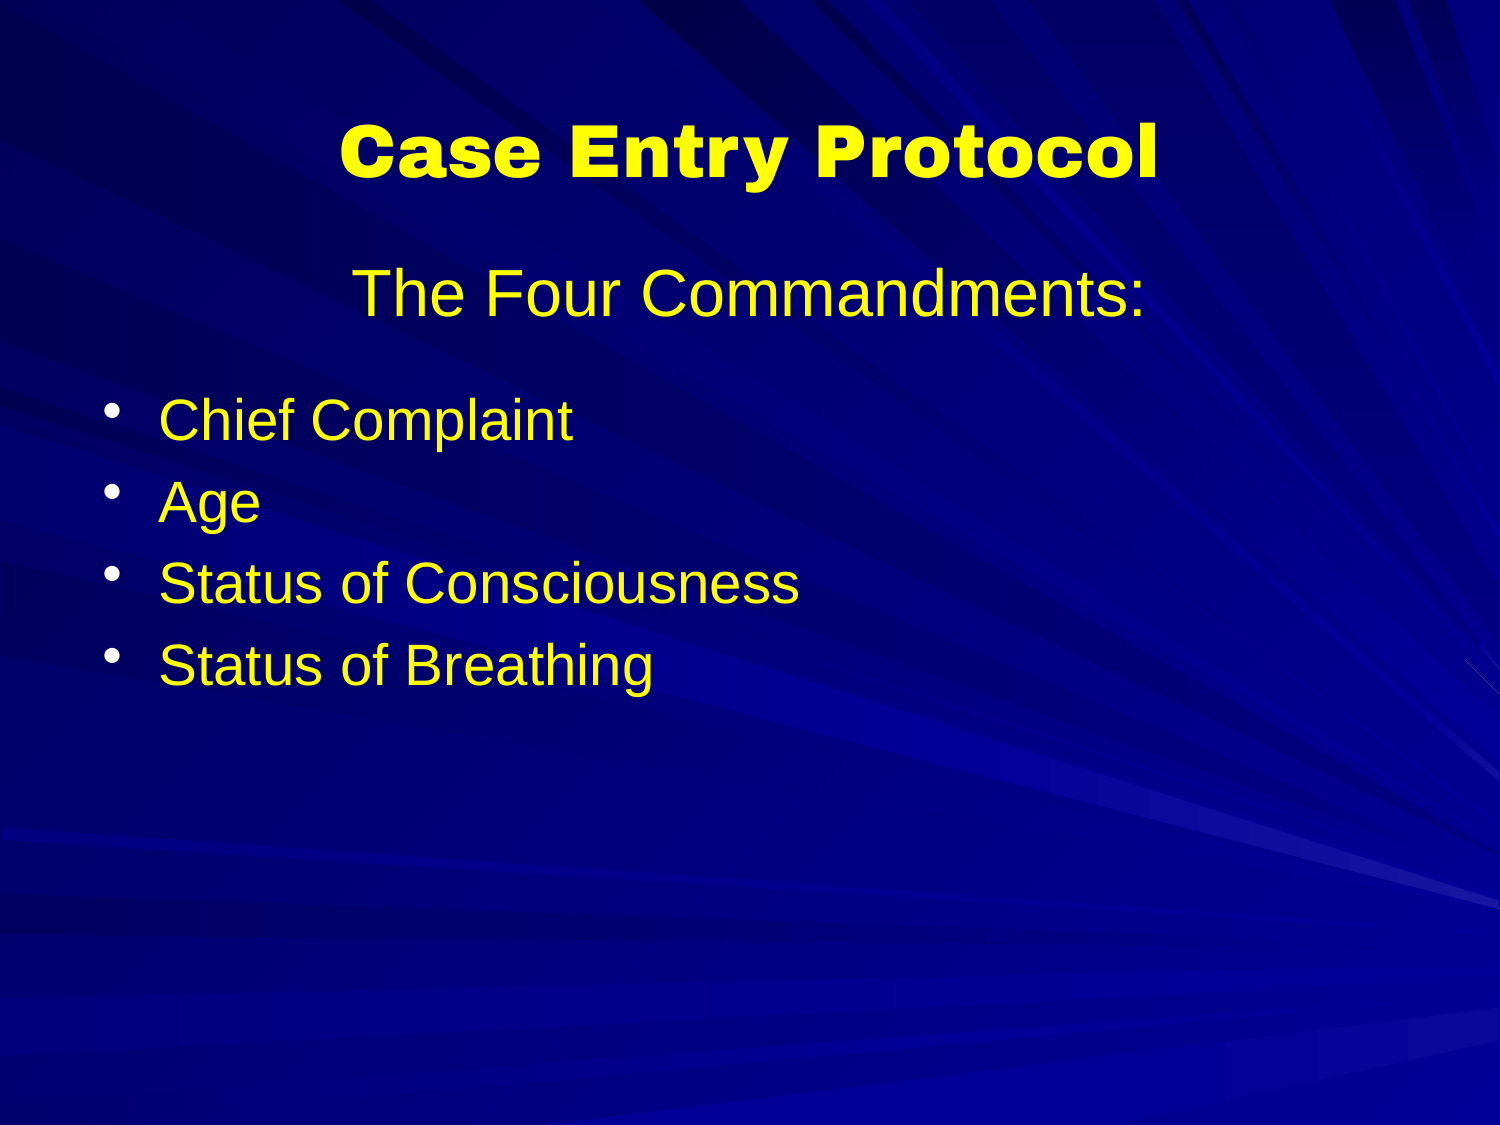

Case Entry Protocol
The Four Commandments:
Chief Complaint
Age
Status of Consciousness
Status of Breathing